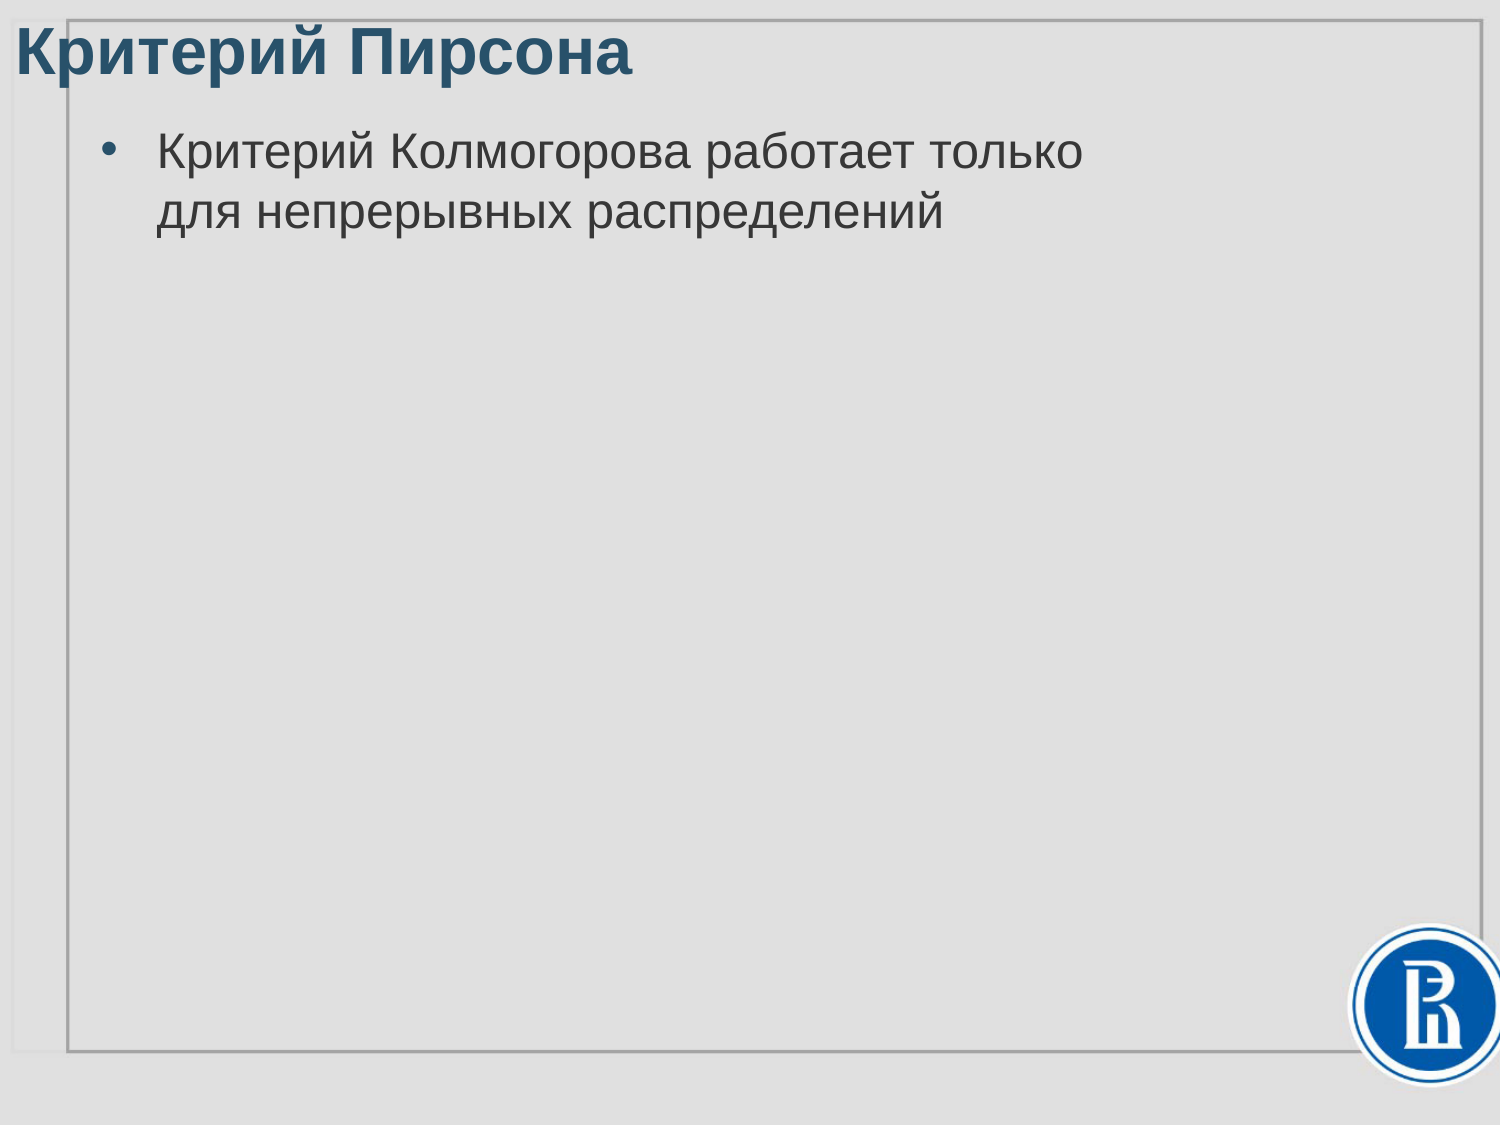

# Критерий Пирсона
Критерий Колмогорова работает только
для непрерывных распределений